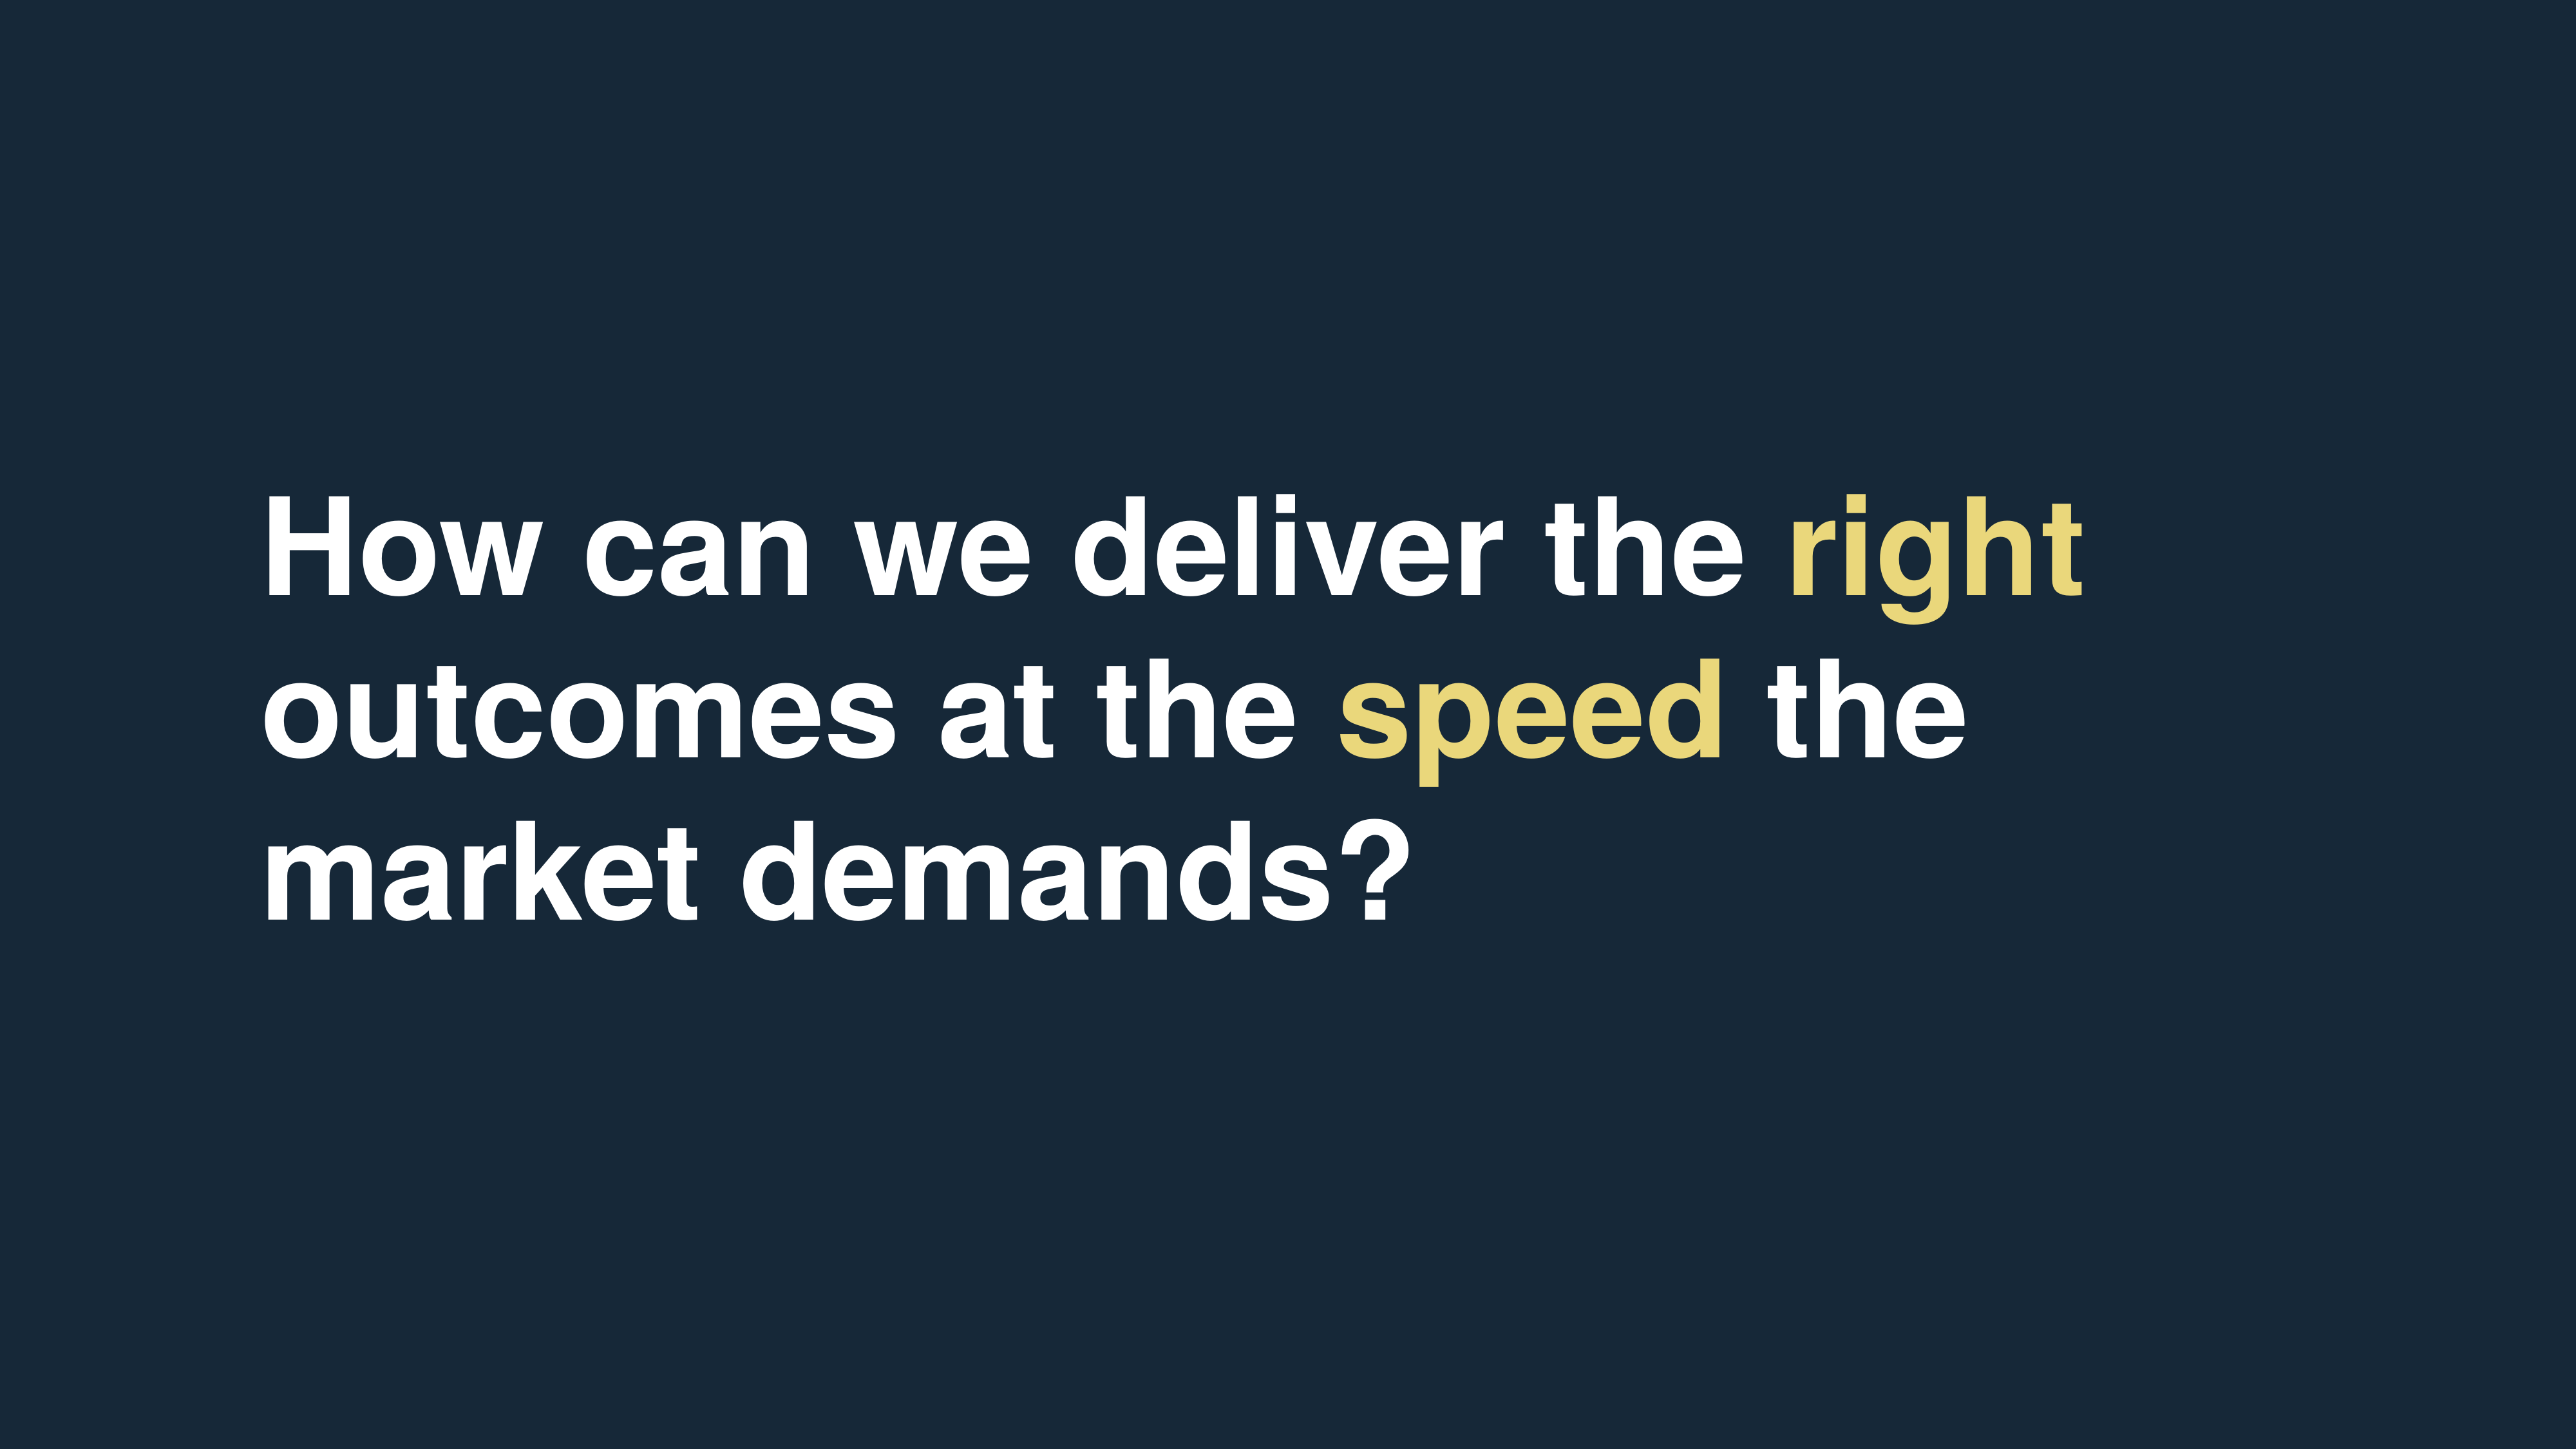

How can we deliver the right outcomes at the speed the market demands?